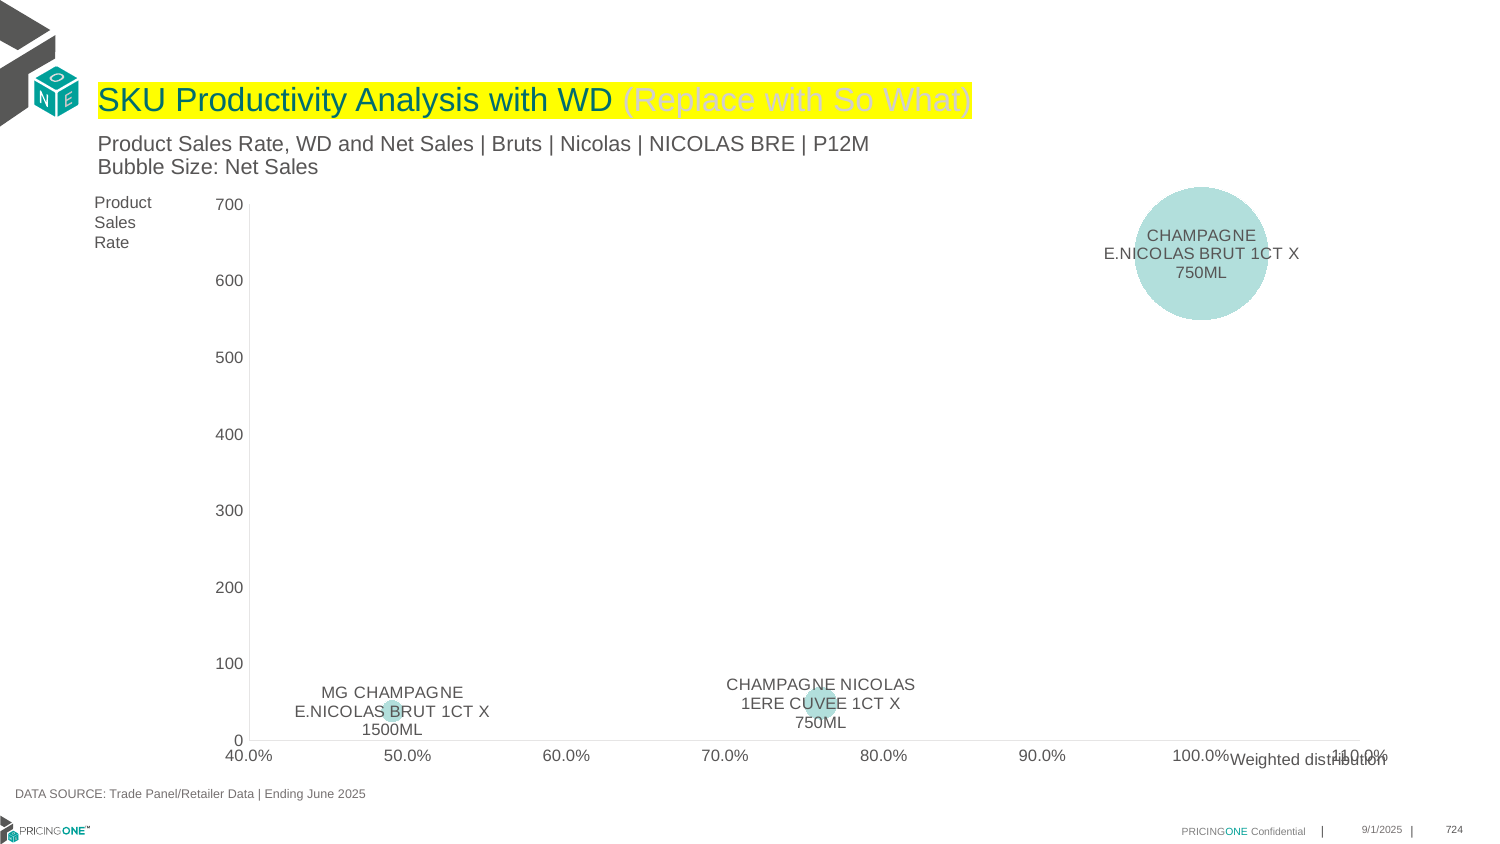

# SKU Productivity Analysis with WD (Replace with So What)
Product Sales Rate, WD and Net Sales | Bruts | Nicolas | NICOLAS BRE | P12M
Bubble Size: Net Sales
Product Sales Rate

### Chart

| Category | Value RoS |
|---|---|
DATA SOURCE: Trade Panel/Retailer Data | Ending June 2025

9/1/2025
724